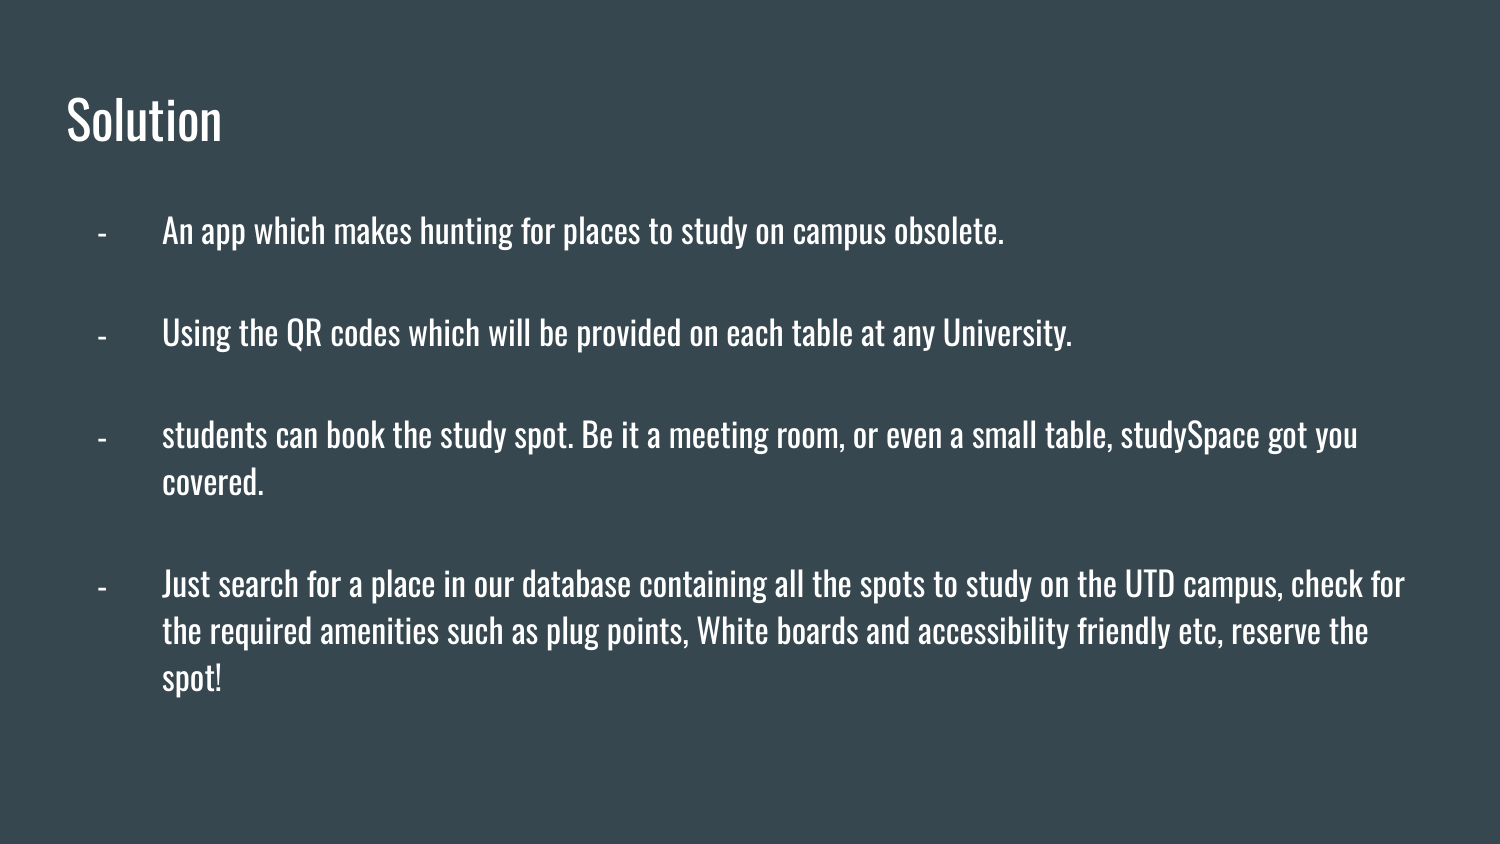

# Solution
An app which makes hunting for places to study on campus obsolete.

Using the QR codes which will be provided on each table at any University.

students can book the study spot. Be it a meeting room, or even a small table, studySpace got you covered.

Just search for a place in our database containing all the spots to study on the UTD campus, check for the required amenities such as plug points, White boards and accessibility friendly etc, reserve the spot!